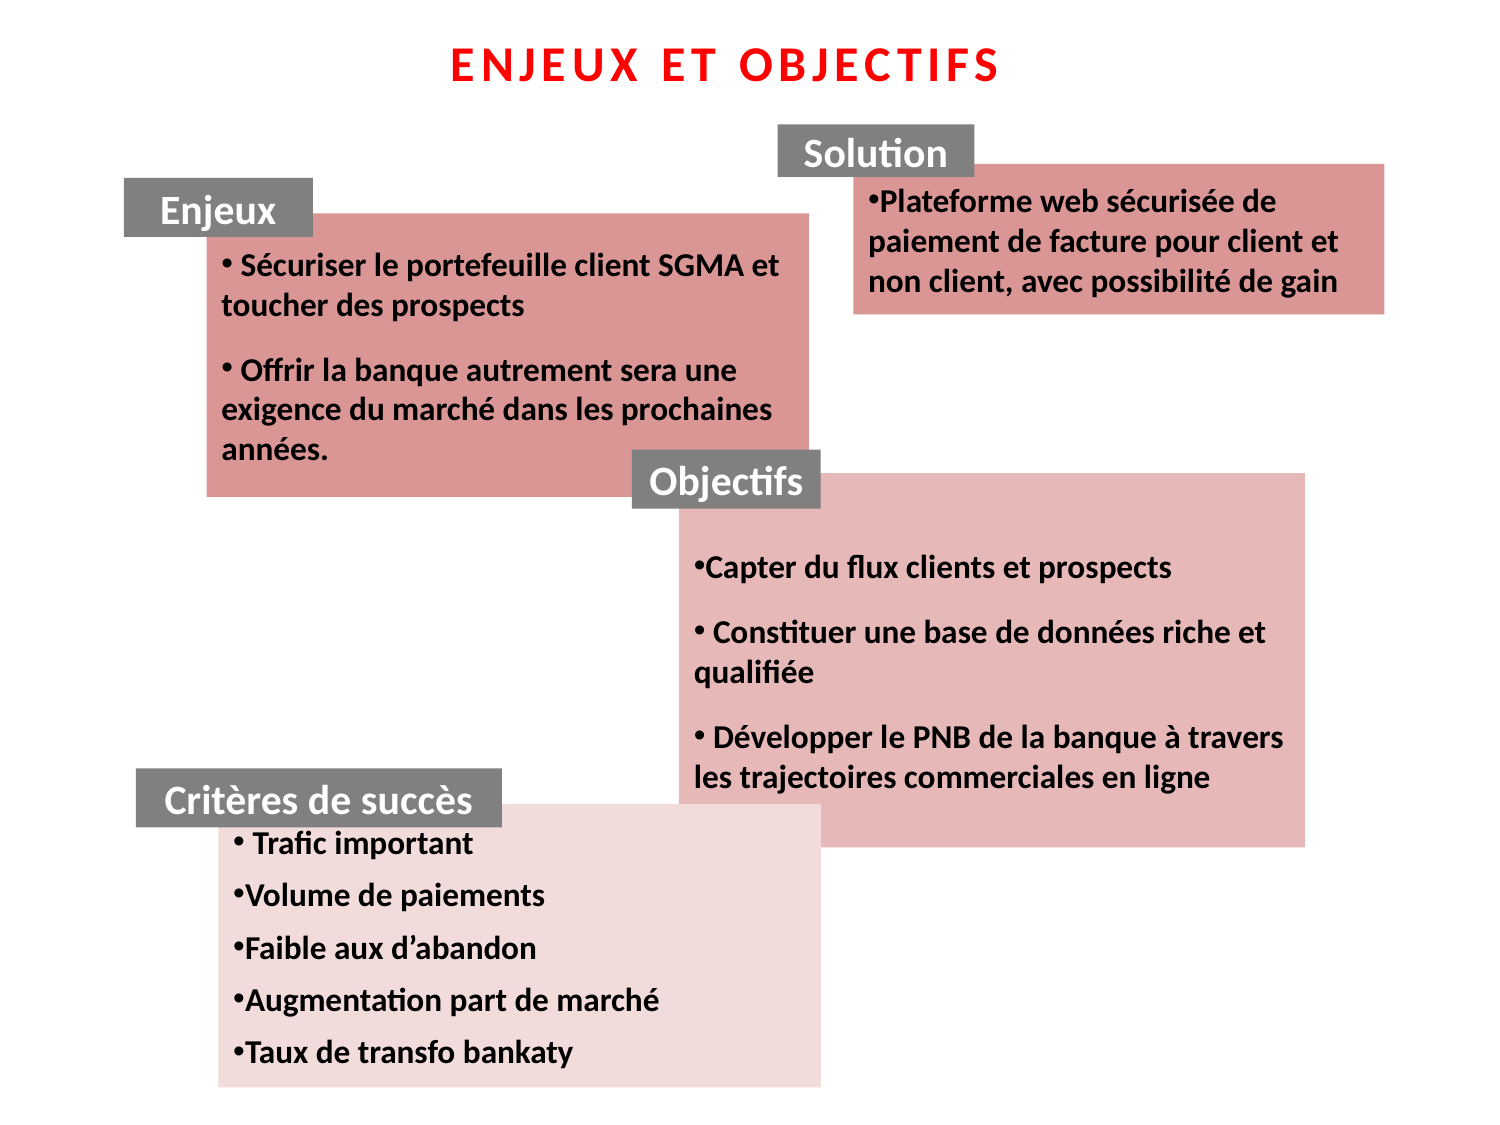

Enjeux et objectifs
Solution

Plateforme web sécurisée de paiement de facture pour client et non client, avec possibilité de gain

Enjeux
 Sécuriser le portefeuille client SGMA et toucher des prospects
 Offrir la banque autrement sera une exigence du marché dans les prochaines années.
Objectifs

Capter du flux clients et prospects
 Constituer une base de données riche et qualifiée
 Développer le PNB de la banque à travers les trajectoires commerciales en ligne

Critères de succès
 Trafic important
Volume de paiements
Faible aux d’abandon
Augmentation part de marché
Taux de transfo bankaty